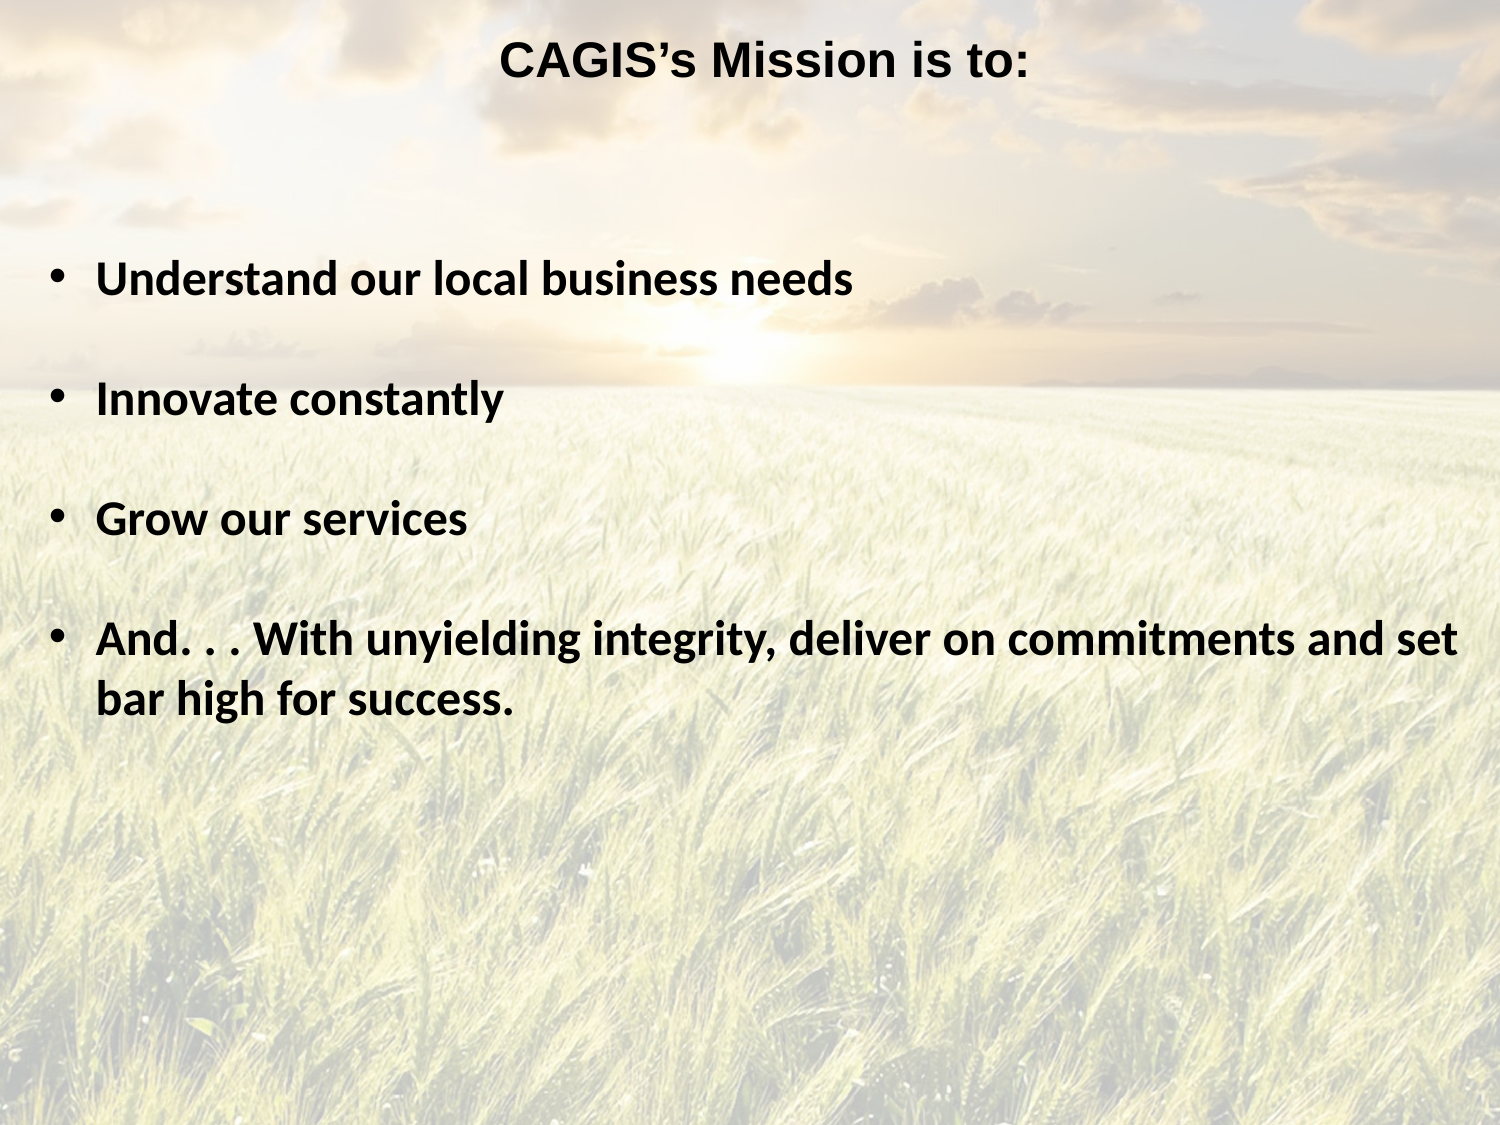

CAGIS’s Mission is to:
Understand our local business needs

Innovate constantly

Grow our services

And. . . With unyielding integrity, deliver on commitments and set bar high for success.